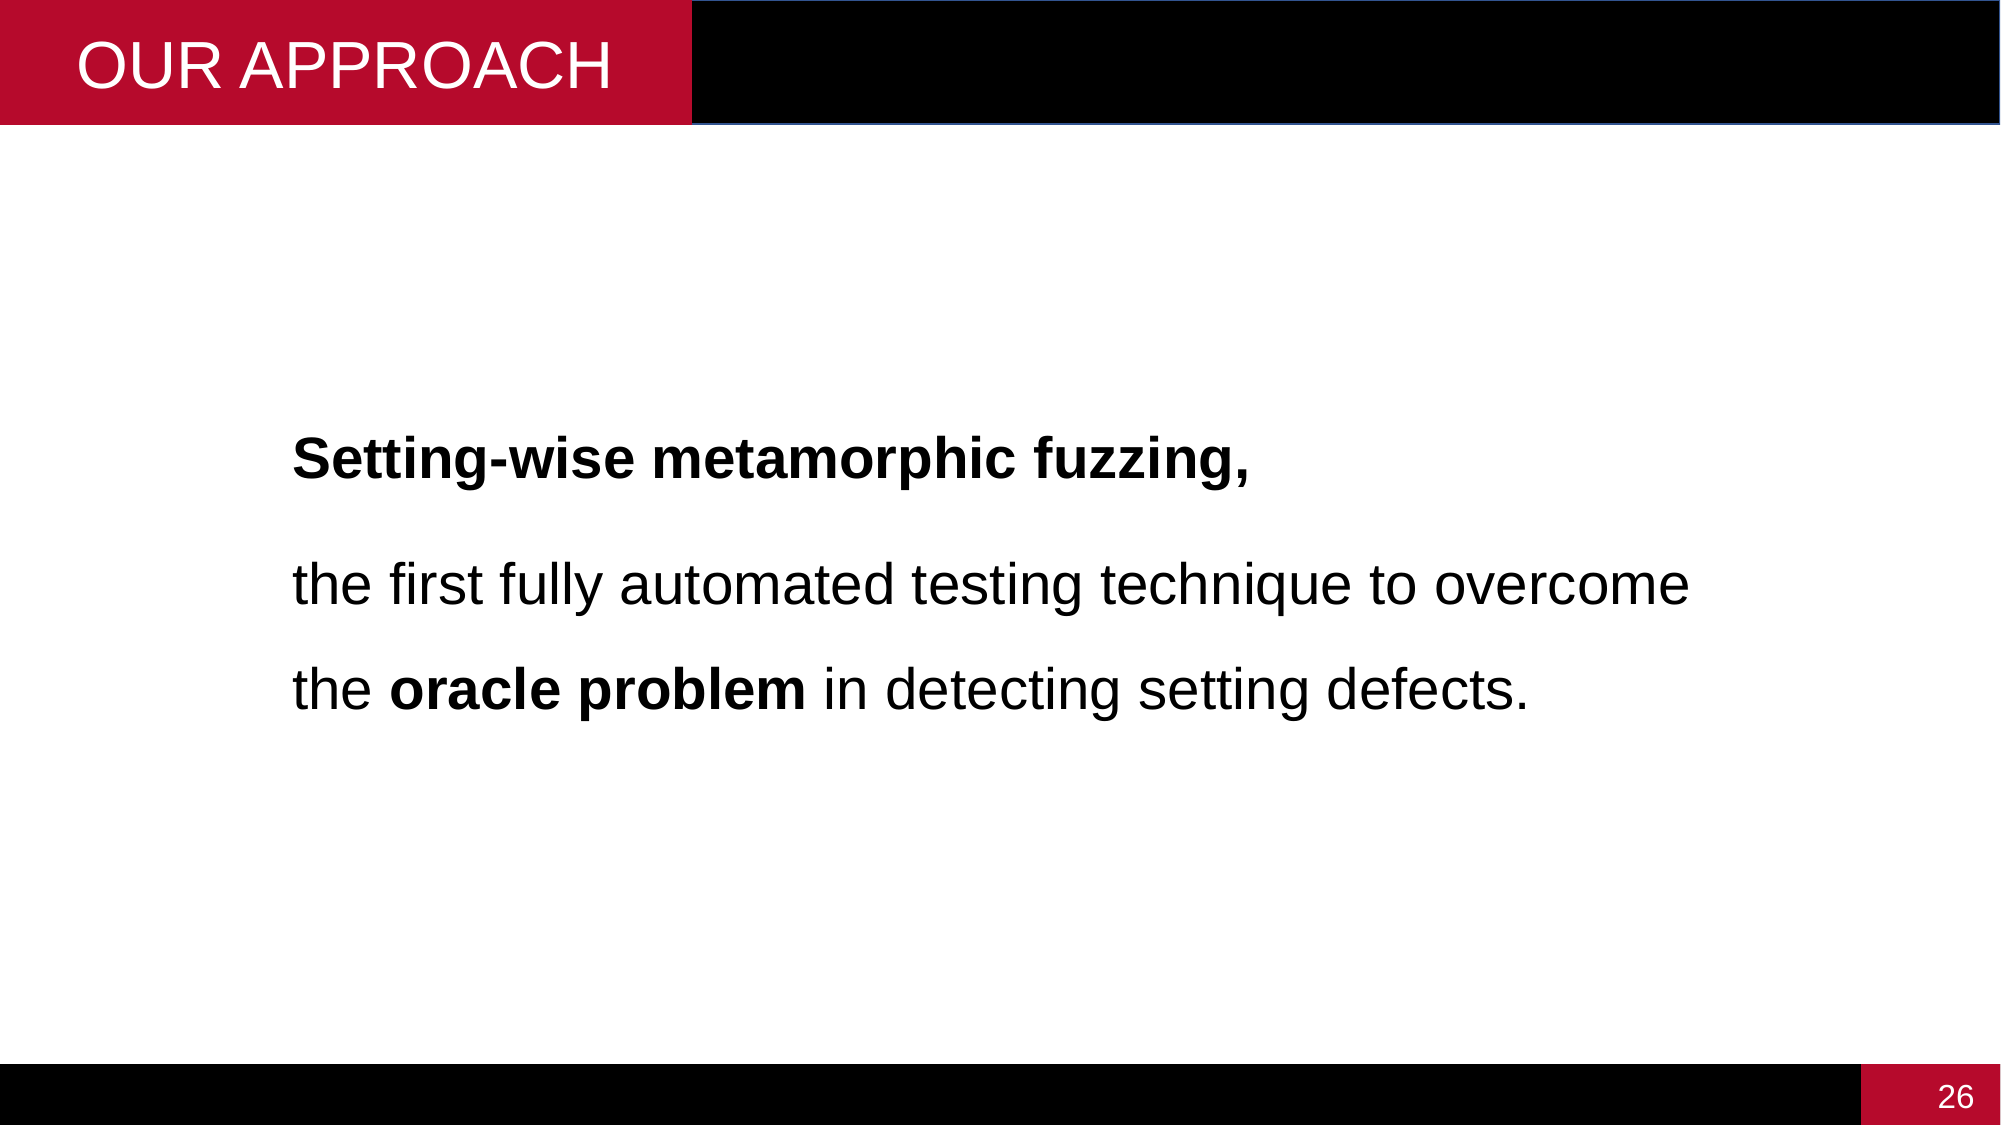

OUR APPROACH
Setting-wise metamorphic fuzzing,
the first fully automated testing technique to overcome the oracle problem in detecting setting defects.
26